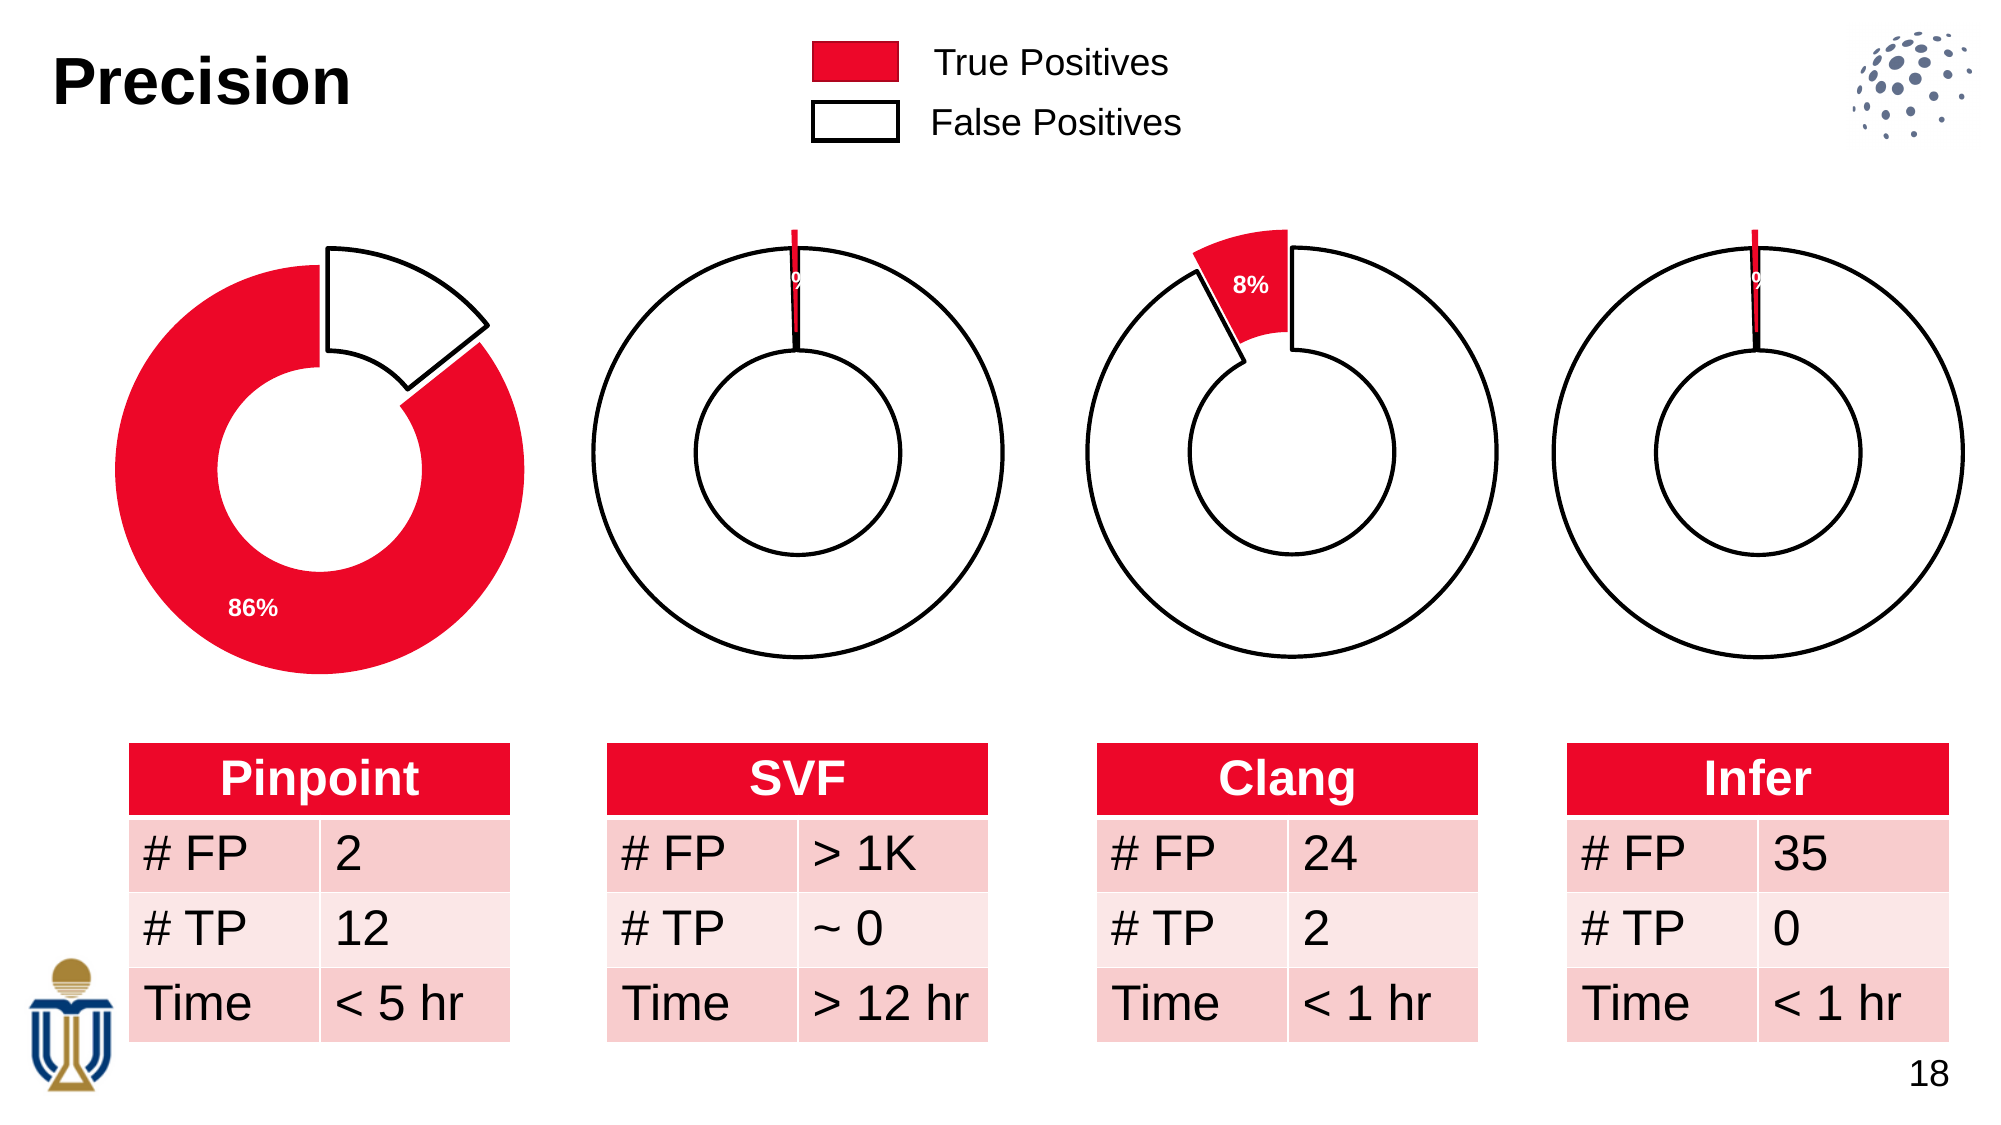

Precision
True Positives

False Positives

### Chart

| Category | Pinpoint |
|---|---|
| # False Positives | 1000.0 |
| # Real Bugs | 5.0 |

### Chart

| Category | Pinpoint |
|---|---|
| # False Positives | 24.0 |
| # Real Bugs | 2.0 |

### Chart

| Category | Pinpoint |
|---|---|
| # False Positives | 1000.0 |
| # Real Bugs | 5.0 |

### Chart

| Category | Pinpoint |
|---|---|
| # False Positives | 2.0 |
| # Real Bugs | 12.0 |
| Pinpoint |  |
| --- | --- |
| # FP | 2 |
| # TP | 12 |
| Time | < 5 hr |
| SVF |  |
| --- | --- |
| # FP | > 1K |
| # TP | ~ 0 |
| Time | > 12 hr |
| Clang |  |
| --- | --- |
| # FP | 24 |
| # TP | 2 |
| Time | < 1 hr |
| Infer |  |
| --- | --- |
| # FP | 35 |
| # TP | 0 |
| Time | < 1 hr |